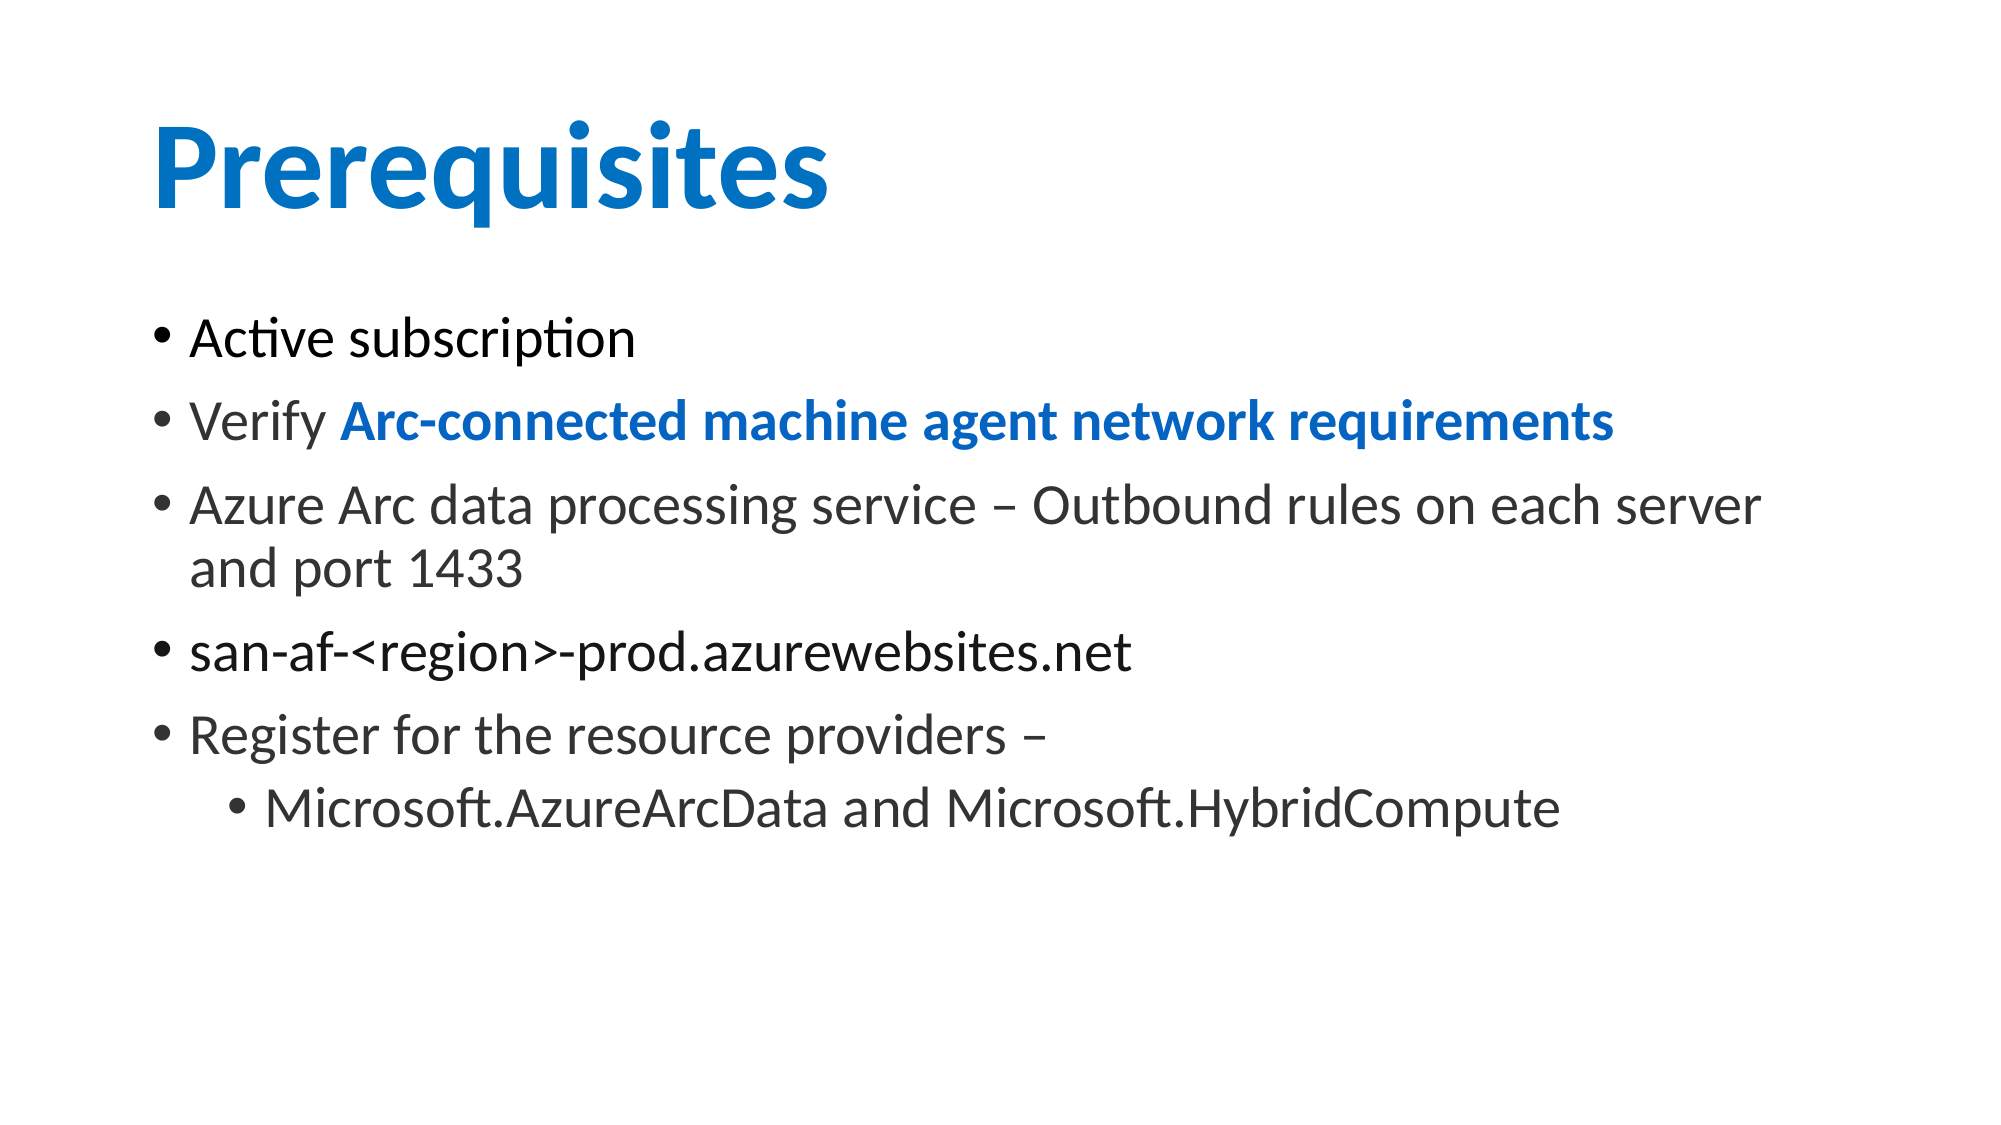

# Prerequisites
Active subscription
Verify Arc-connected machine agent network requirements
Azure Arc data processing service – Outbound rules on each server and port 1433
san-af-<region>-prod.azurewebsites.net
Register for the resource providers –
Microsoft.AzureArcData and Microsoft.HybridCompute